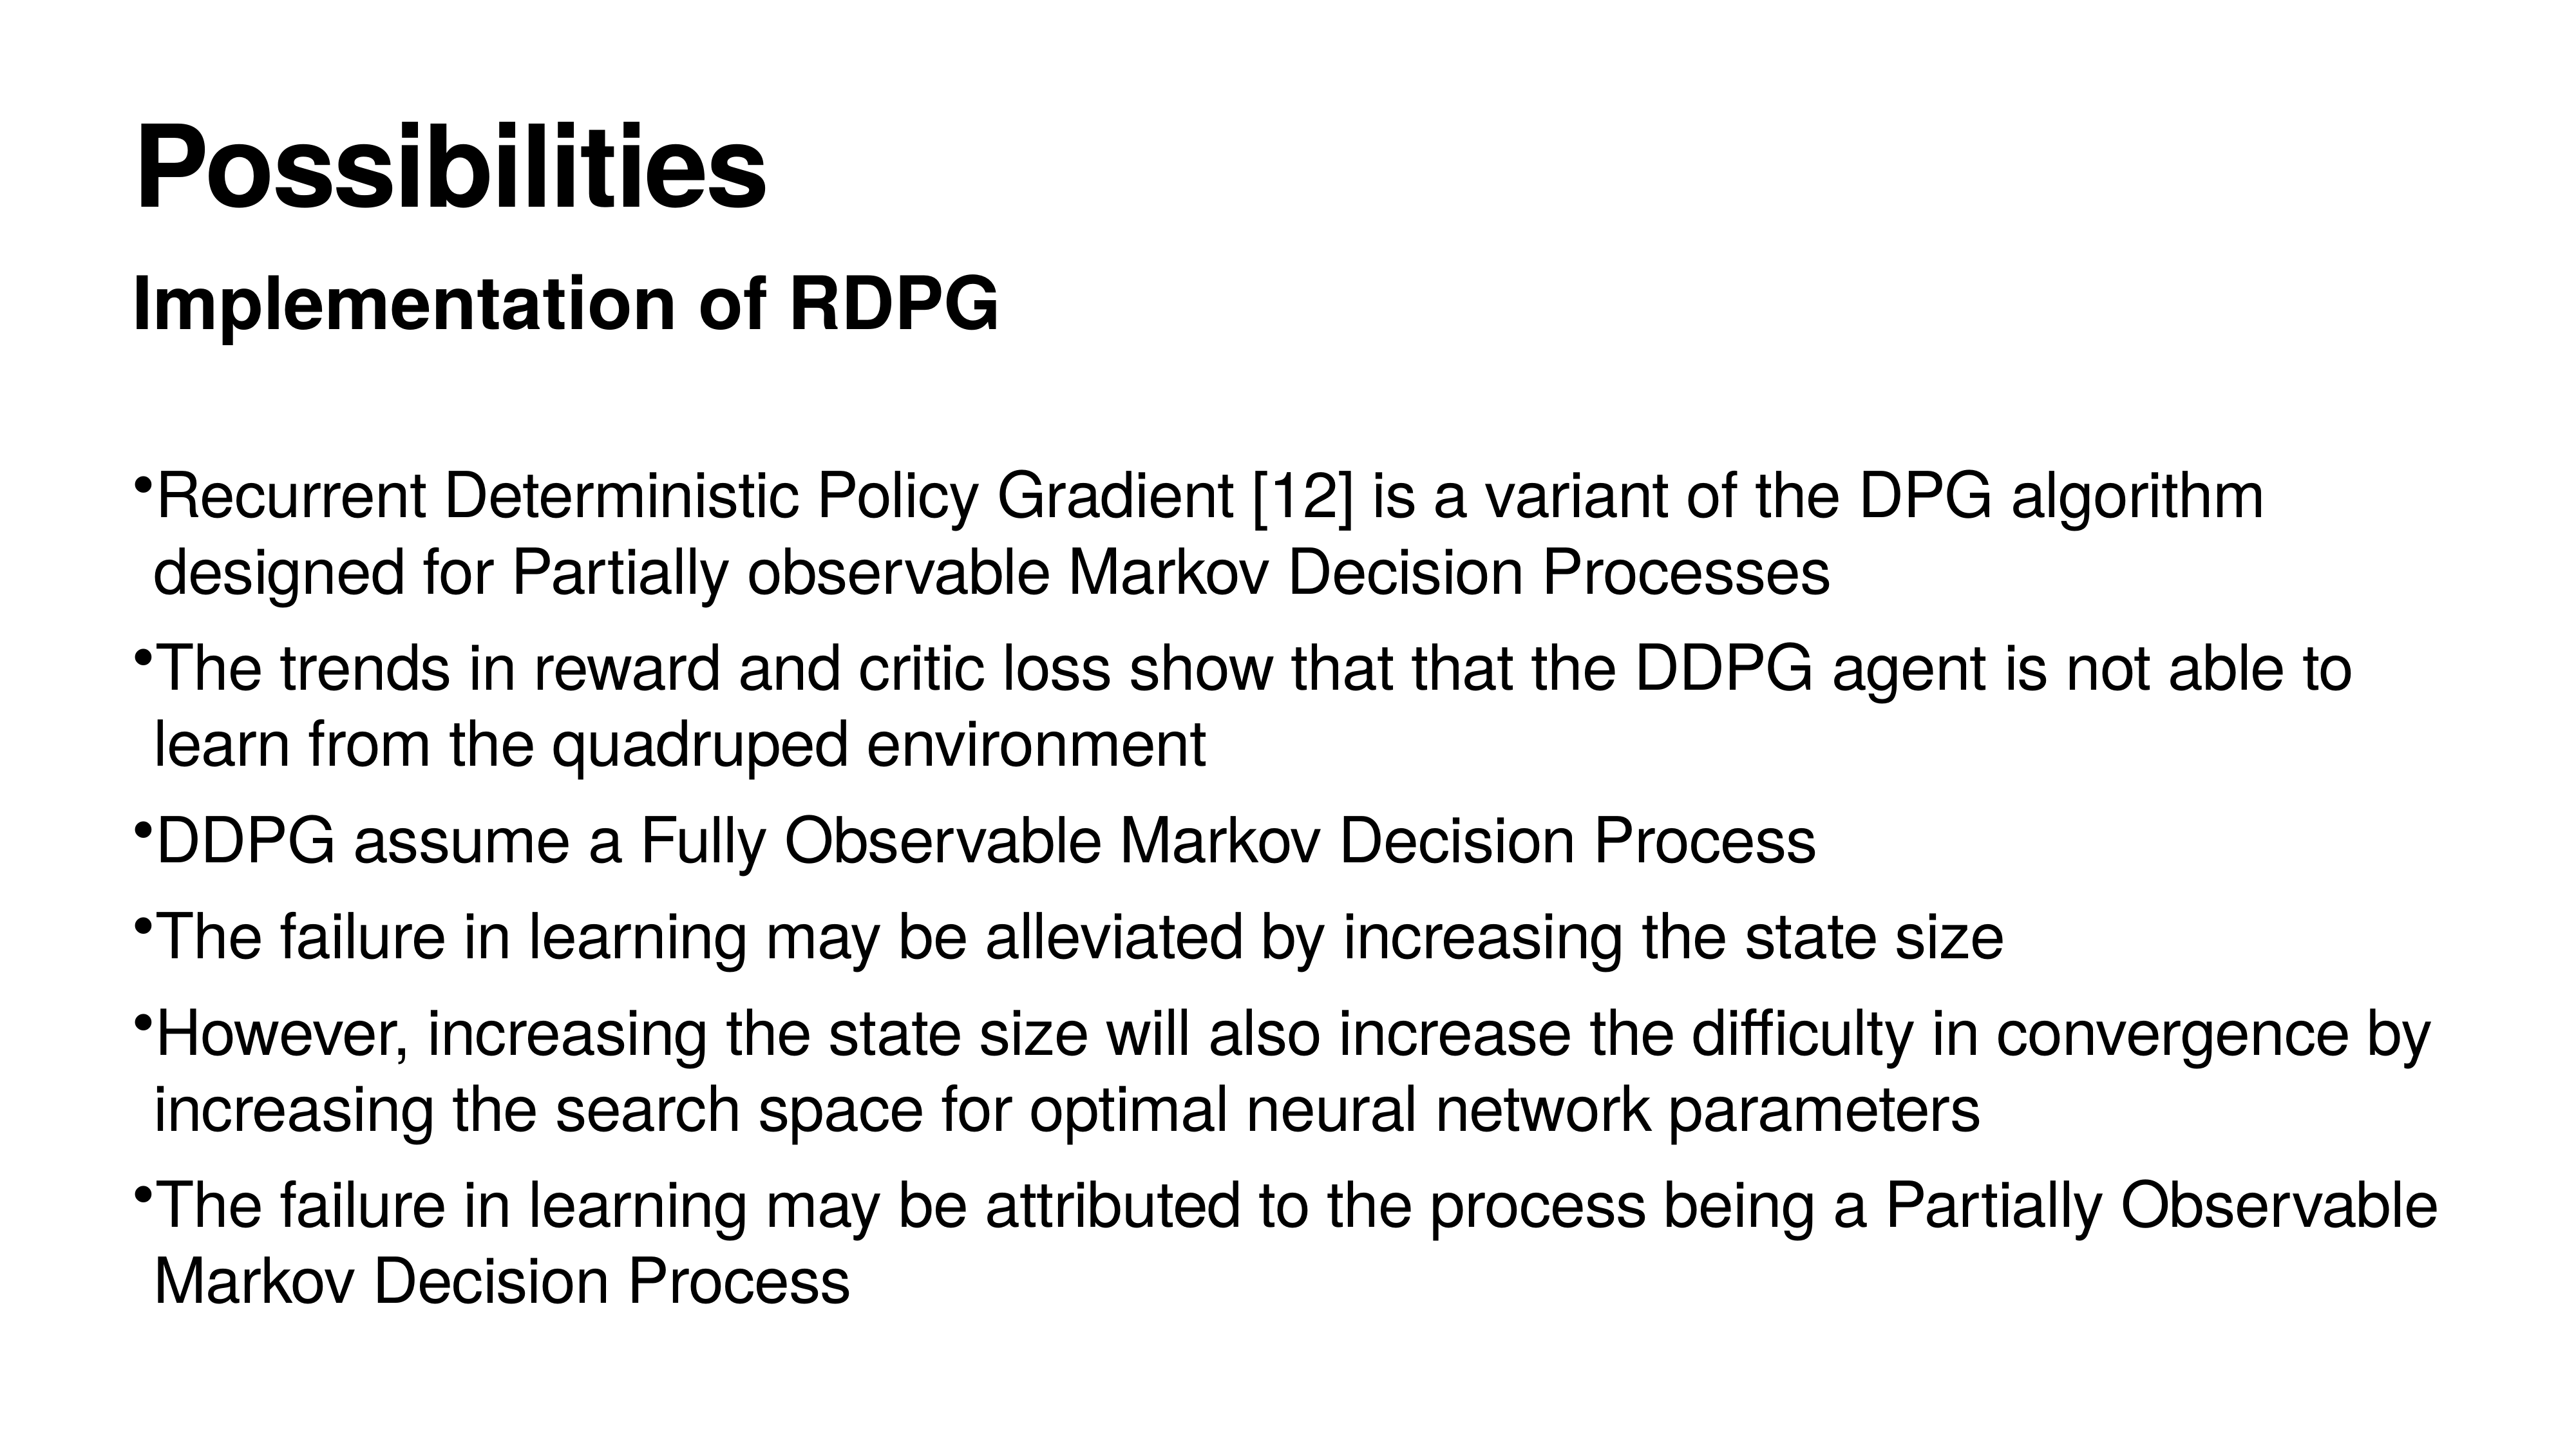

# Possibilities
Implementation of RDPG
Recurrent Deterministic Policy Gradient [12] is a variant of the DPG algorithm designed for Partially observable Markov Decision Processes
The trends in reward and critic loss show that that the DDPG agent is not able to learn from the quadruped environment
DDPG assume a Fully Observable Markov Decision Process
The failure in learning may be alleviated by increasing the state size
However, increasing the state size will also increase the difficulty in convergence by increasing the search space for optimal neural network parameters
The failure in learning may be attributed to the process being a Partially Observable Markov Decision Process